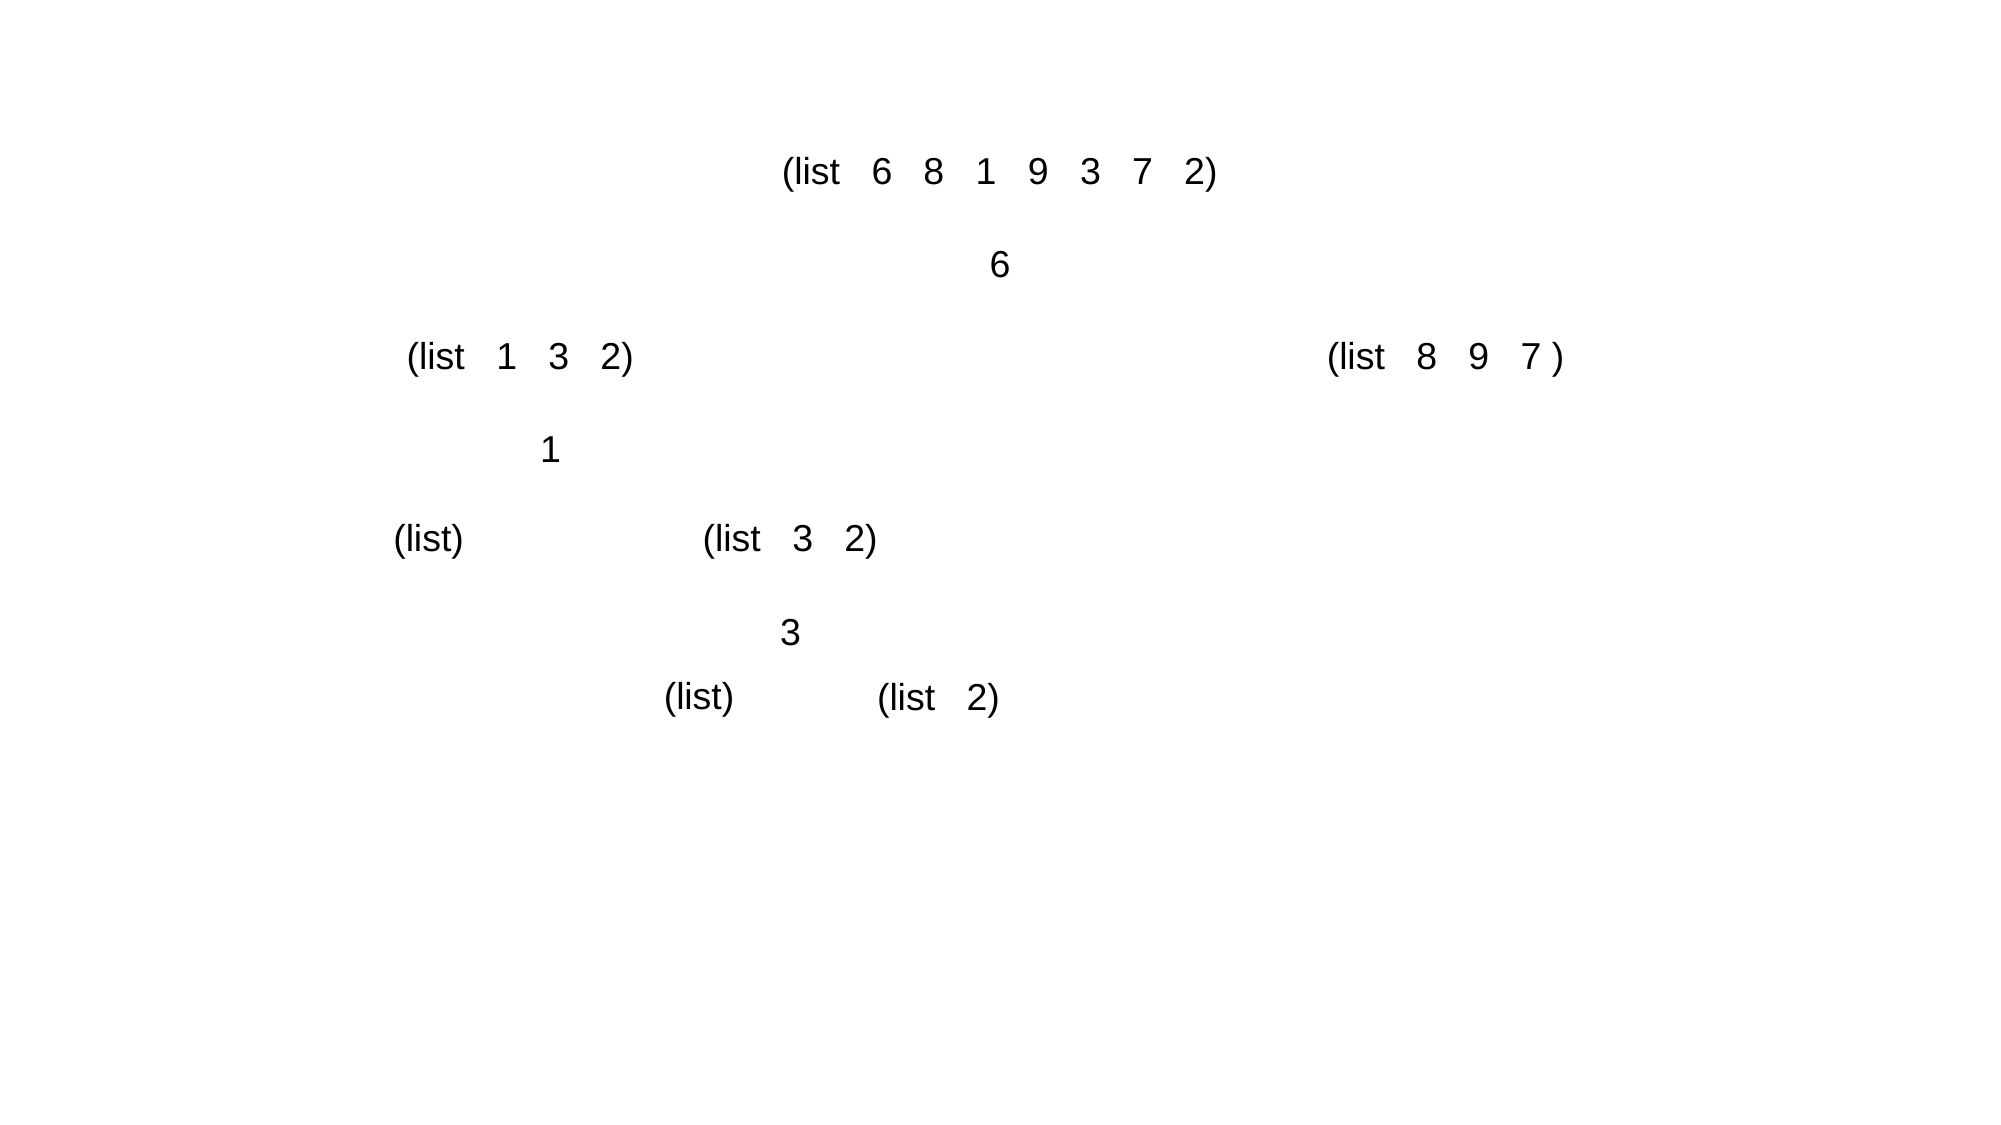

(list   6   8   1   9   3   7   2)
6
(list   1   3   2)
(list   8   9   7 )
1
(list   3   2)
(list)
3
(list)
(list   2)